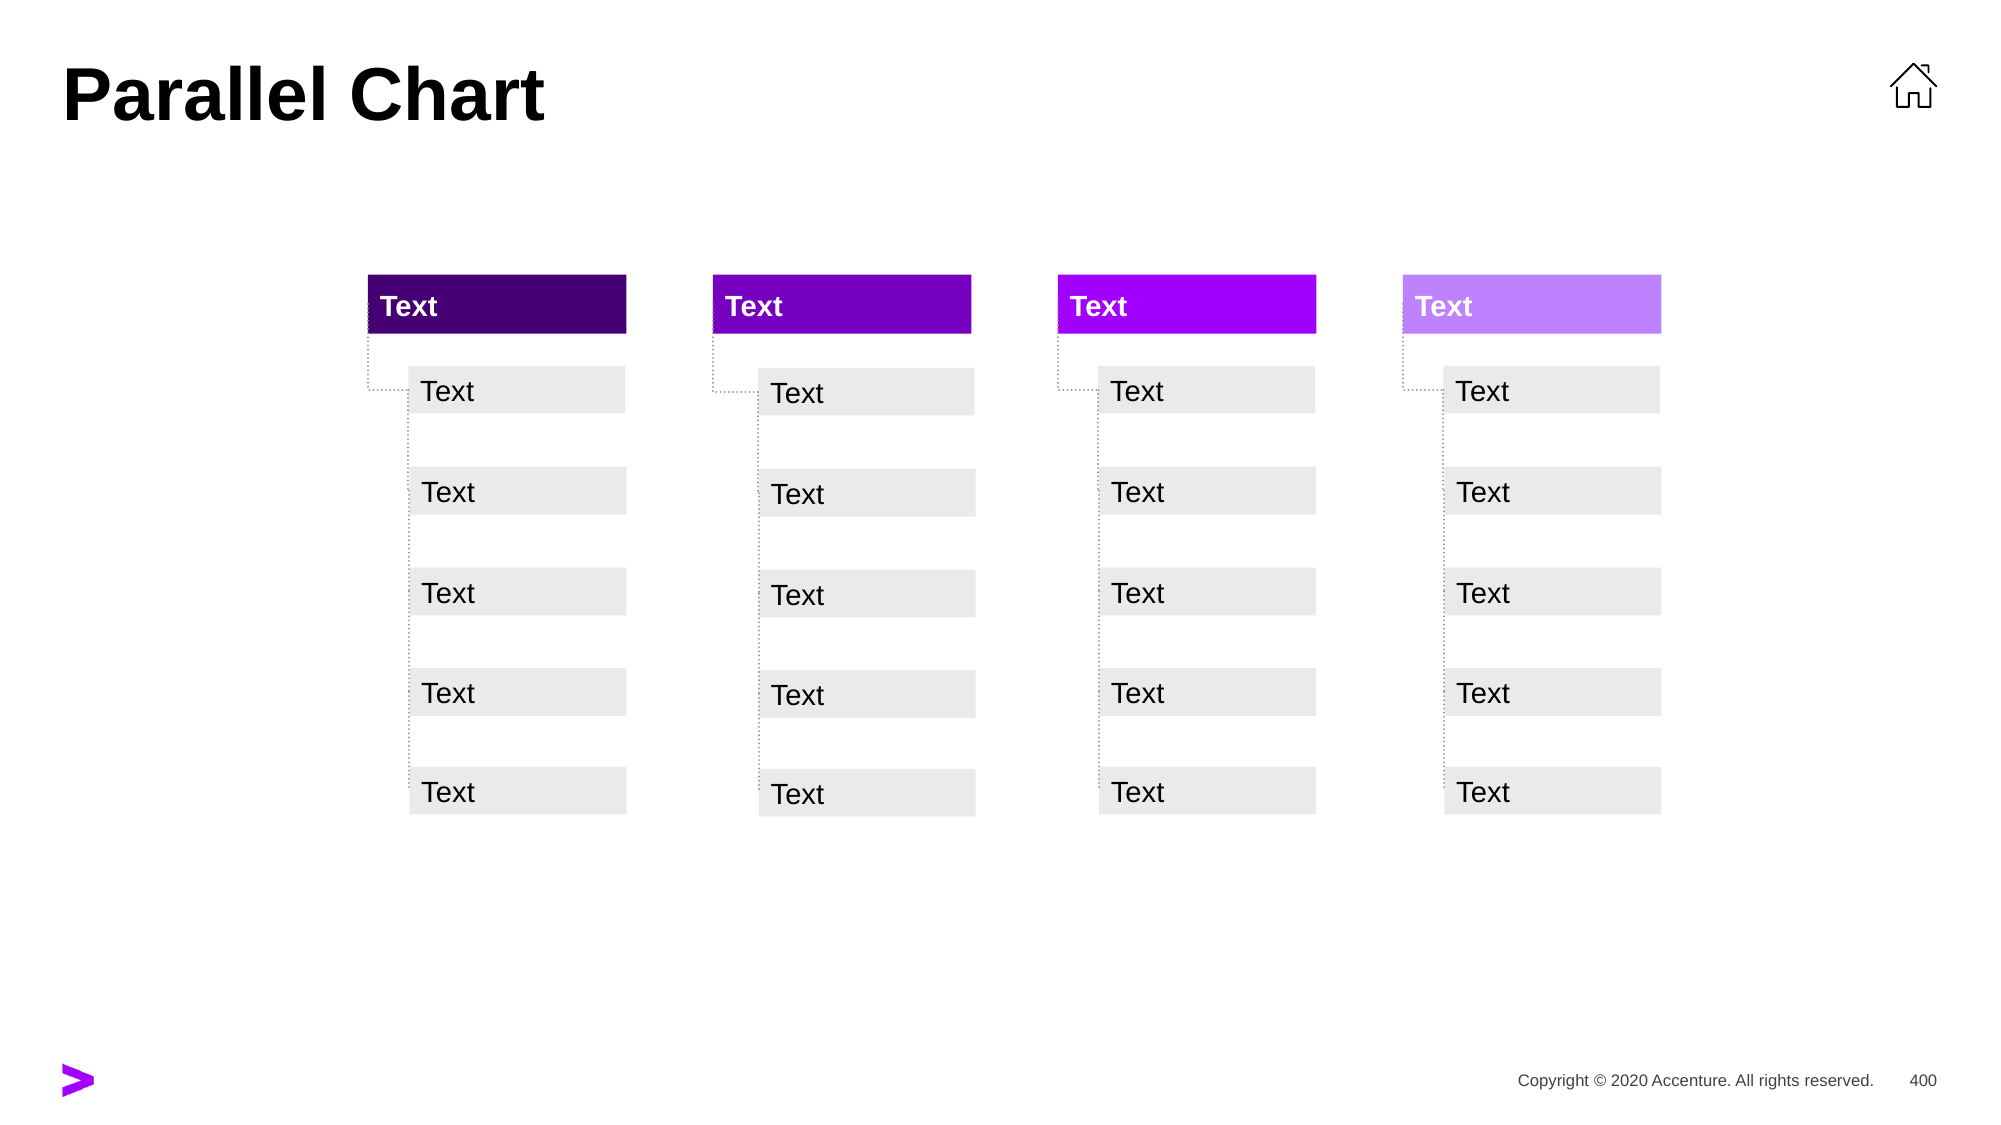

# Parallel Chart

Text
Text
Text
Text
Text
Text
Text
Text
Text
Text
Text
Text
Text
Text
Text
Text
Text
Text
Text
Text
Text
Text
Text
Text